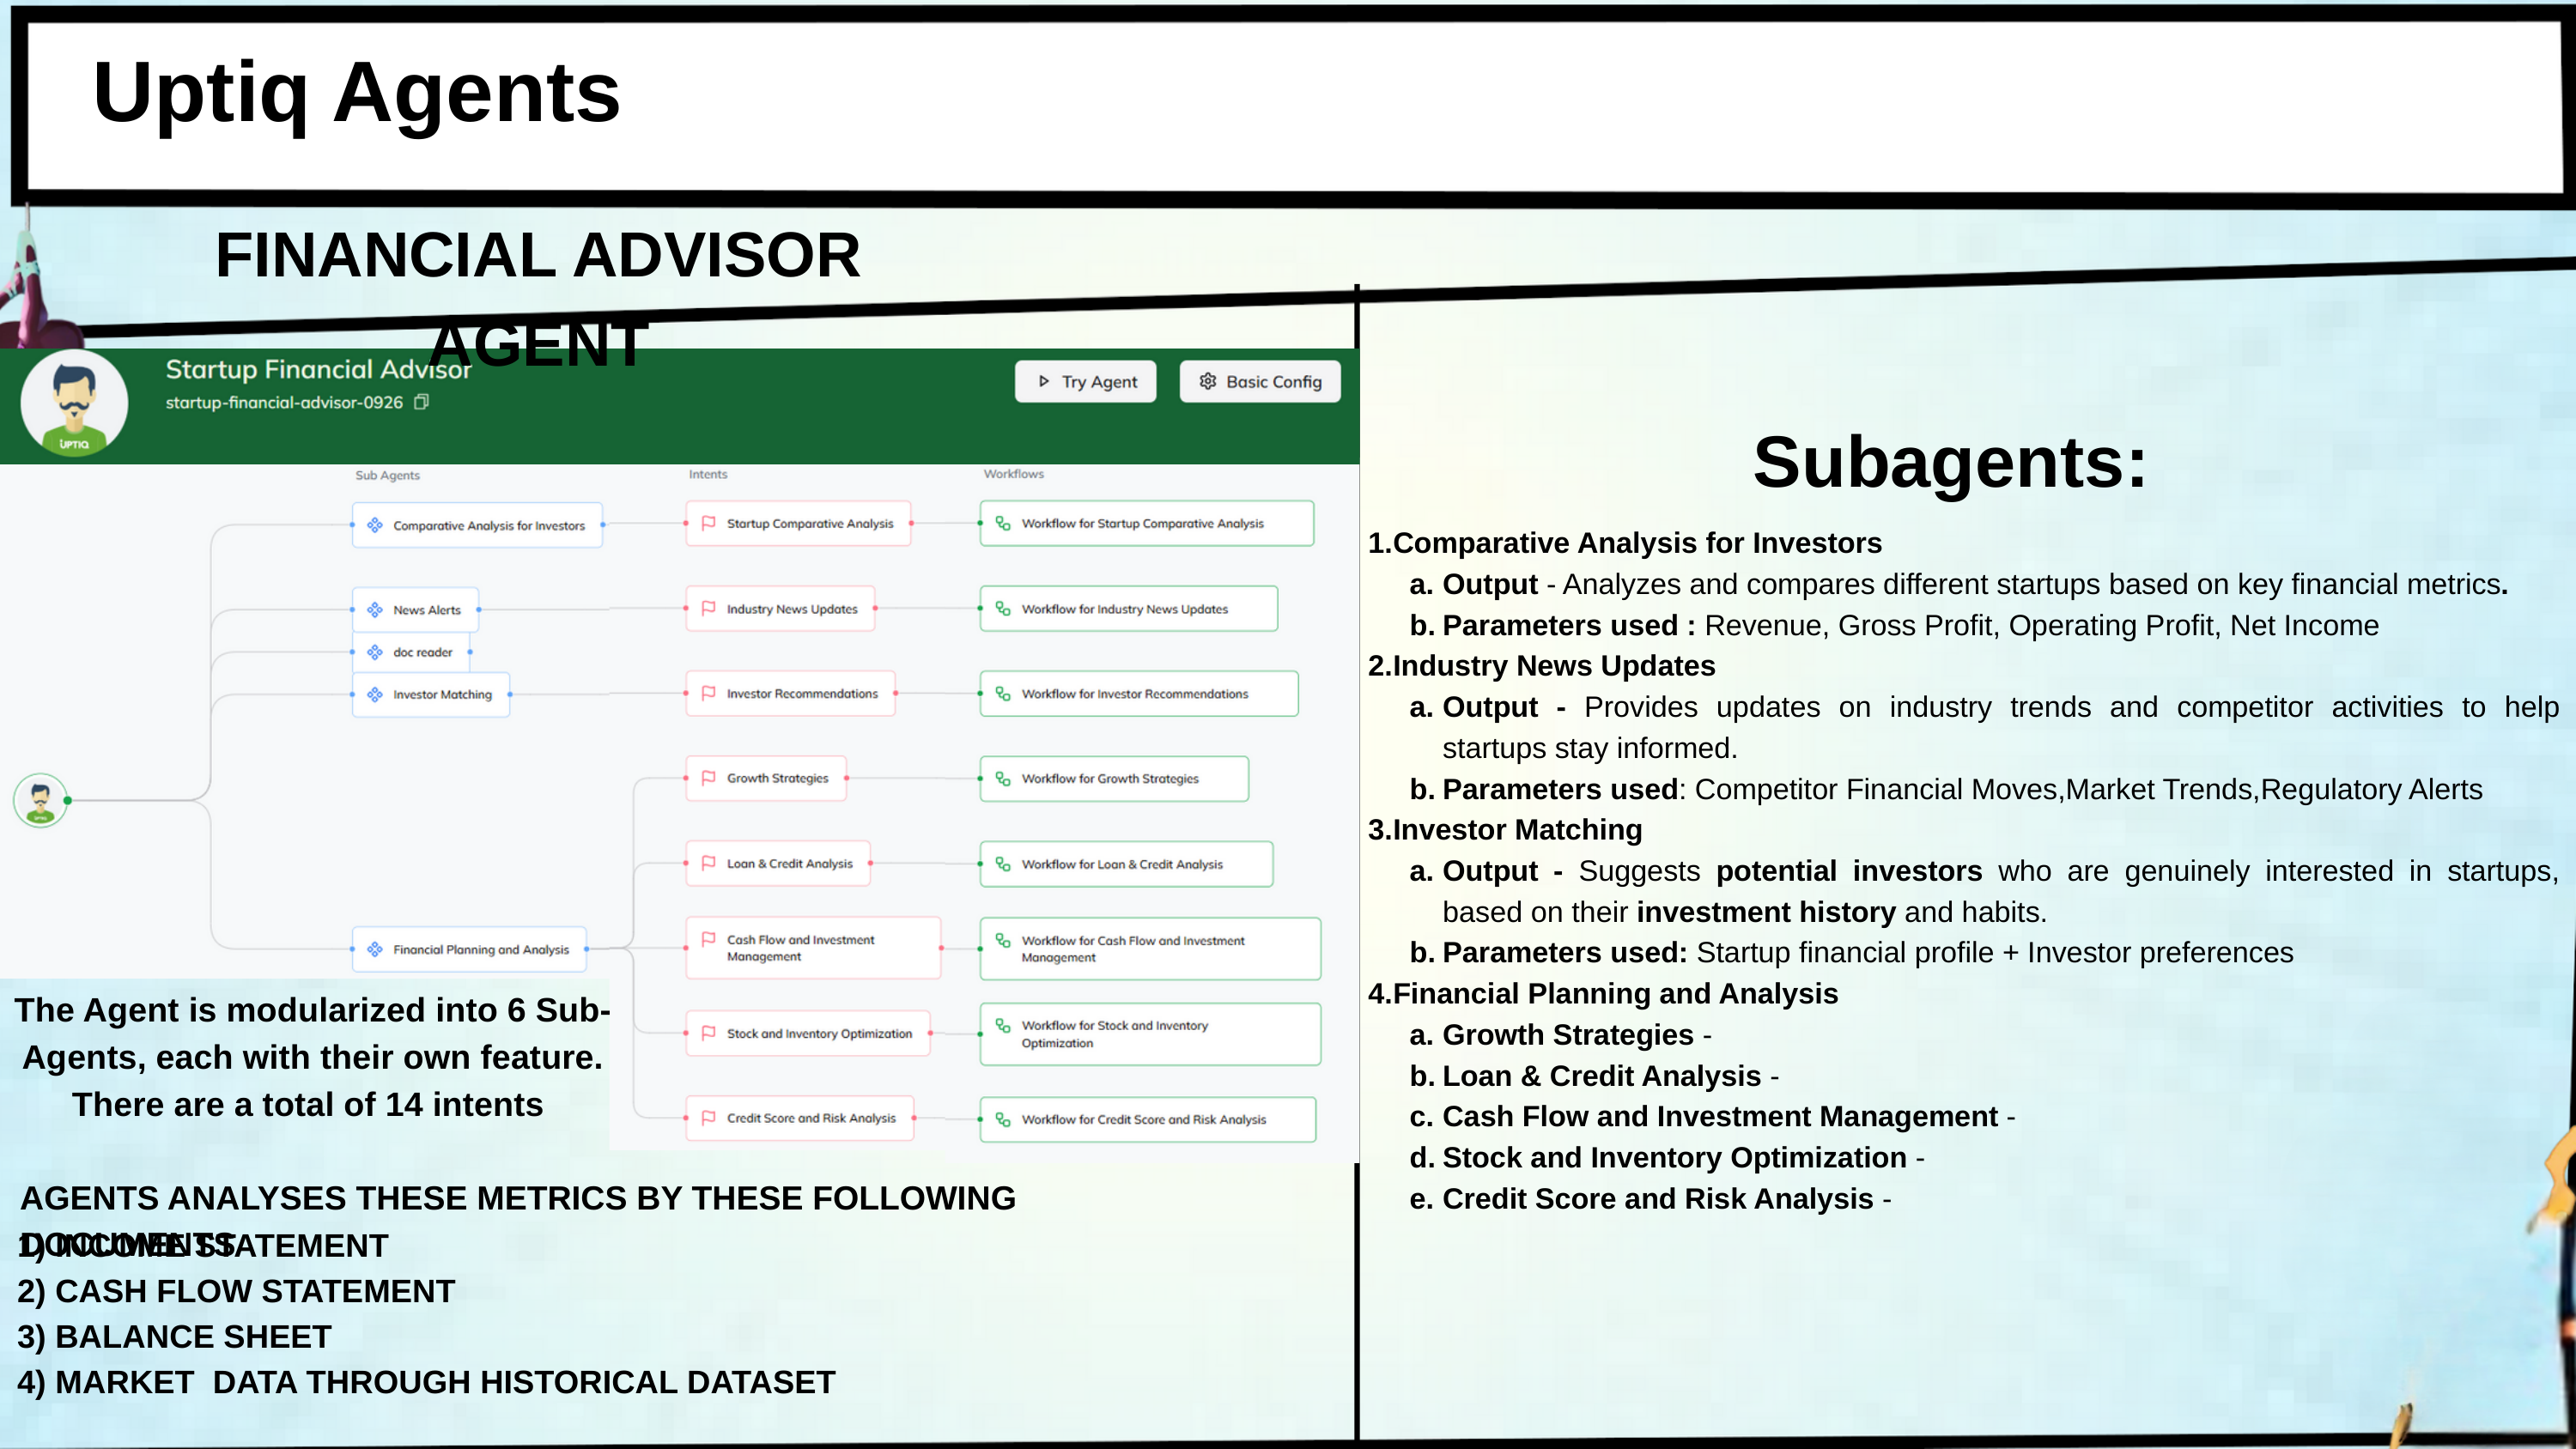

Uptiq Agents

FINANCIAL ADVISOR AGENT

Subagents:
Comparative Analysis for Investors
Output - Analyzes and compares different startups based on key financial metrics.
Parameters used : Revenue, Gross Profit, Operating Profit, Net Income
Industry News Updates
Output - Provides updates on industry trends and competitor activities to help startups stay informed.
Parameters used: Competitor Financial Moves,Market Trends,Regulatory Alerts
Investor Matching
Output - Suggests potential investors who are genuinely interested in startups, based on their investment history and habits.
Parameters used: Startup financial profile + Investor preferences
Financial Planning and Analysis
Growth Strategies -
Loan & Credit Analysis -
Cash Flow and Investment Management -
Stock and Inventory Optimization -
Credit Score and Risk Analysis -

The Agent is modularized into 6 Sub-Agents, each with their own feature. There are a total of 14 intents
AGENTS ANALYSES THESE METRICS BY THESE FOLLOWING DOCUMENTS
1) INCOME STATEMENT
2) CASH FLOW STATEMENT
3) BALANCE SHEET
4) MARKET  DATA THROUGH HISTORICAL DATASET